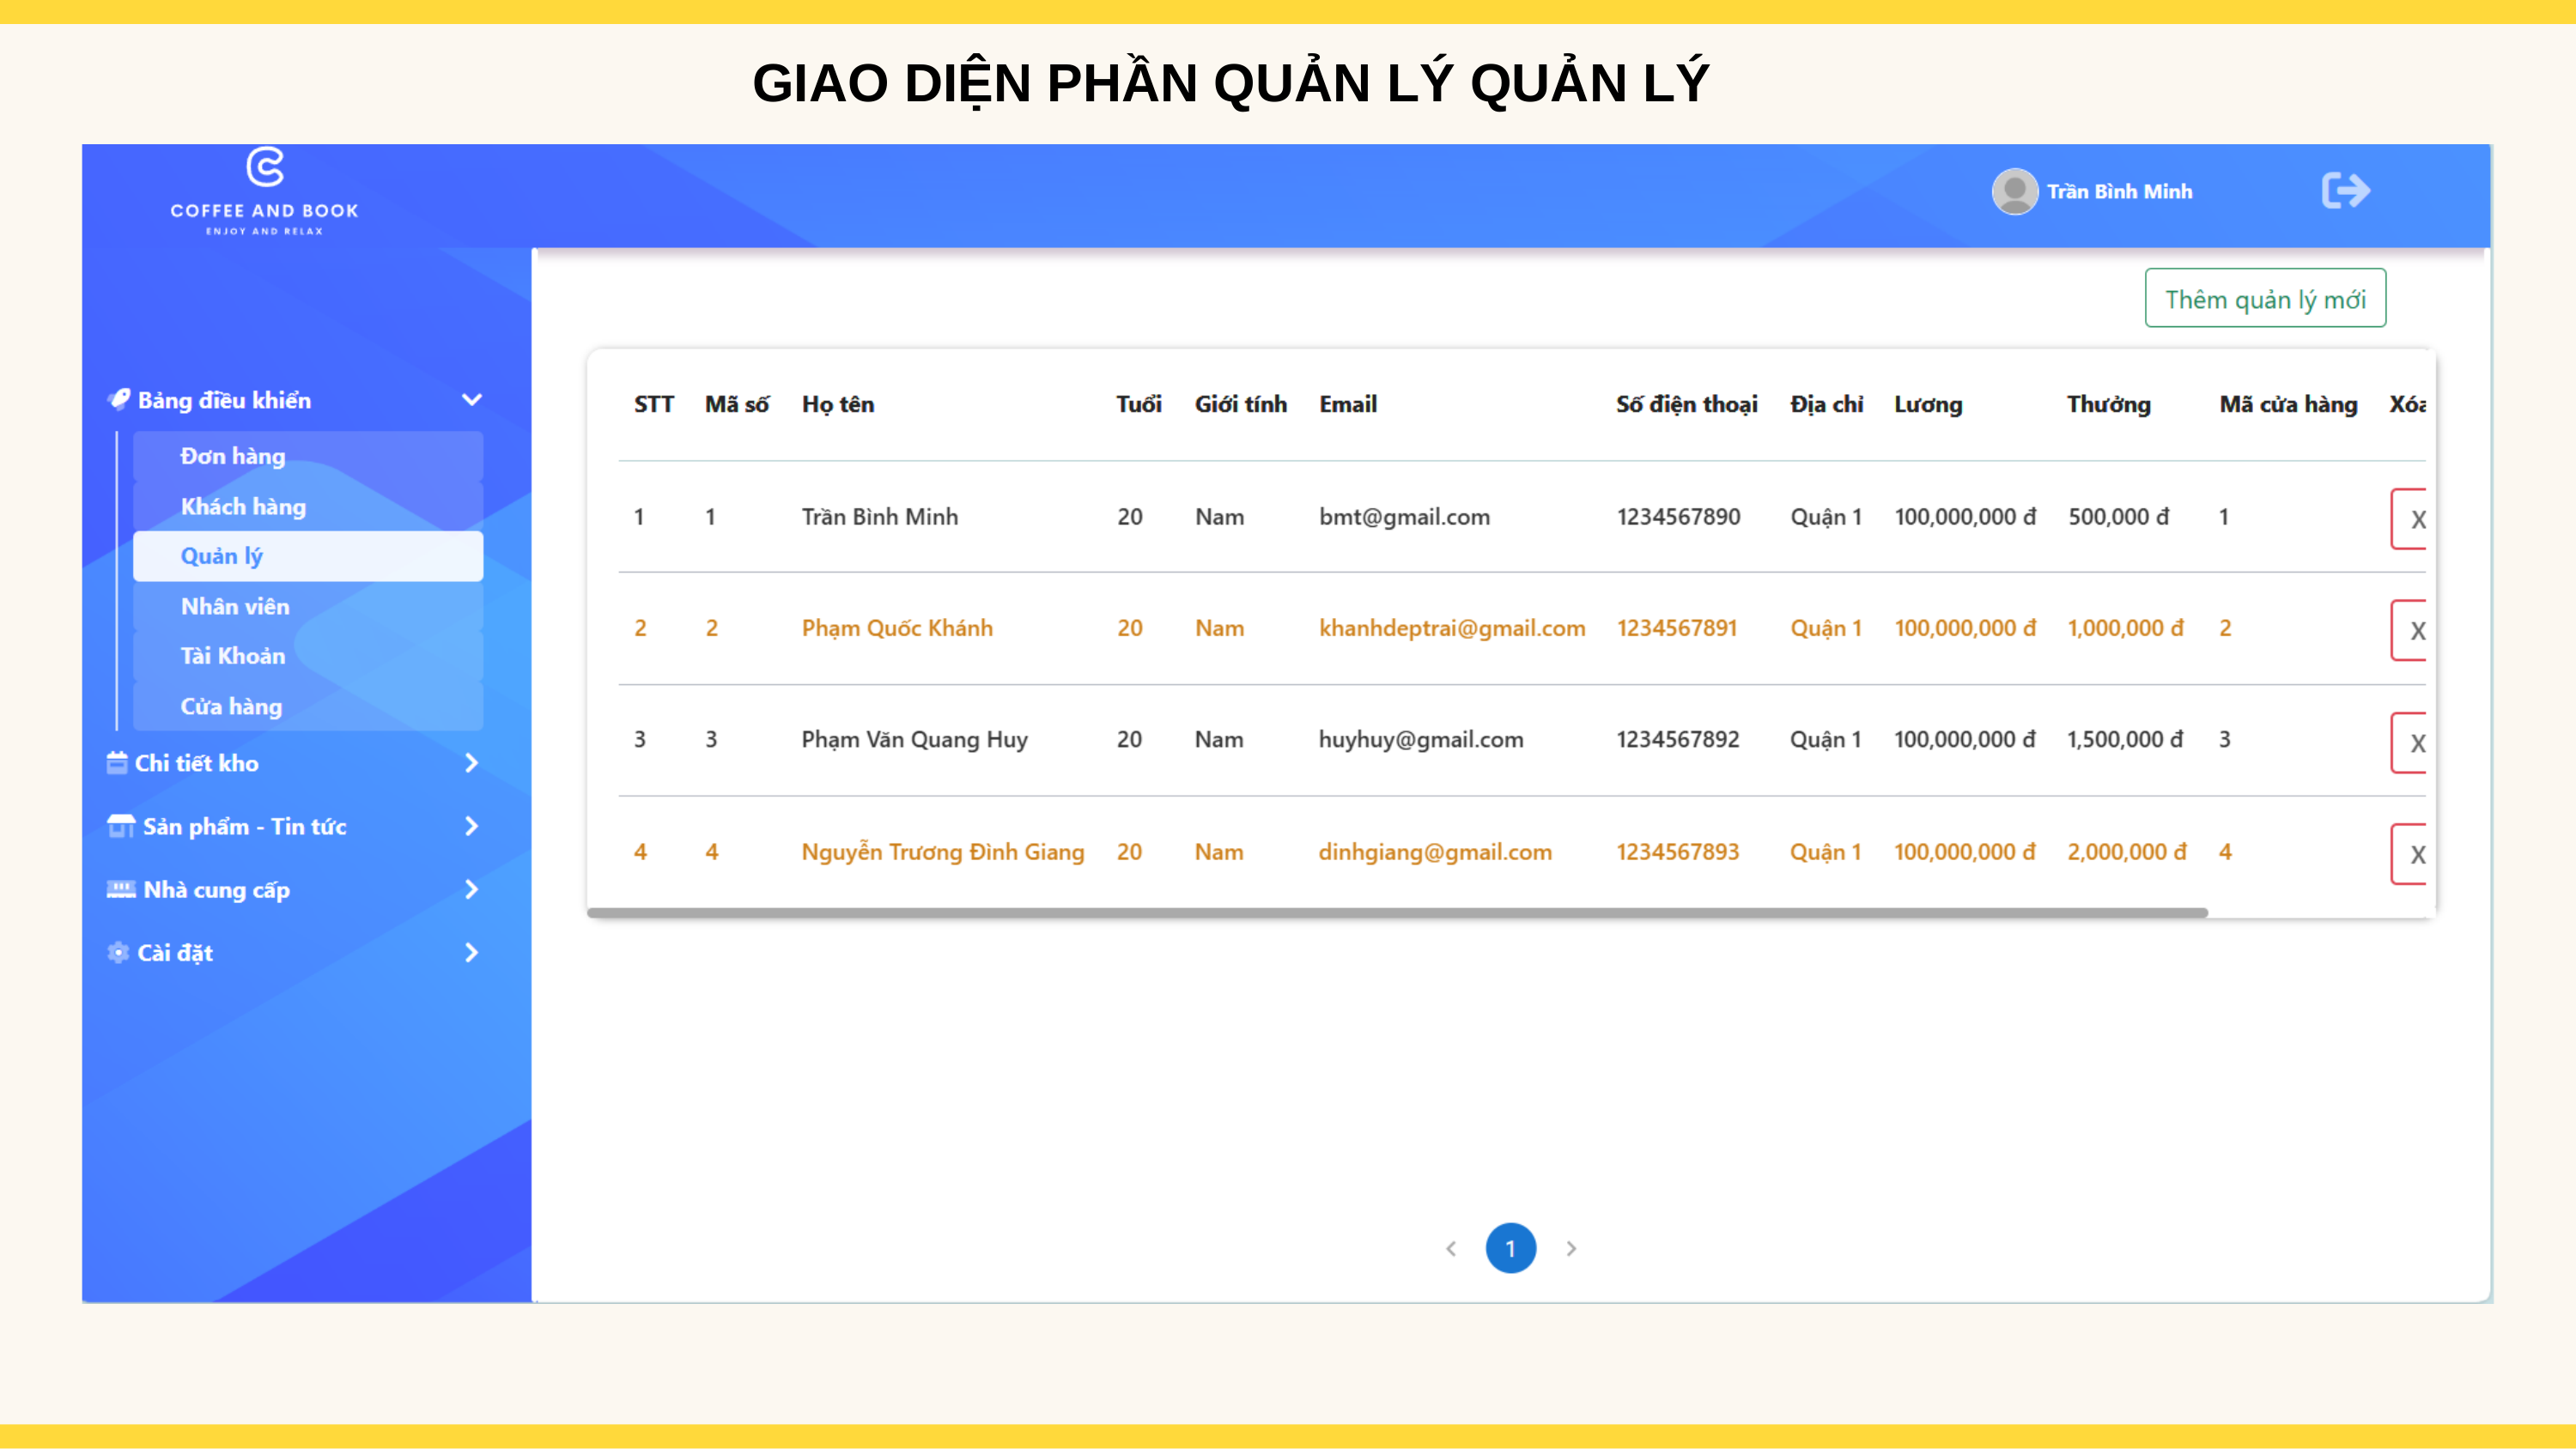

GIAO DIỆN PHẦN QUẢN LÝ QUẢN LÝ